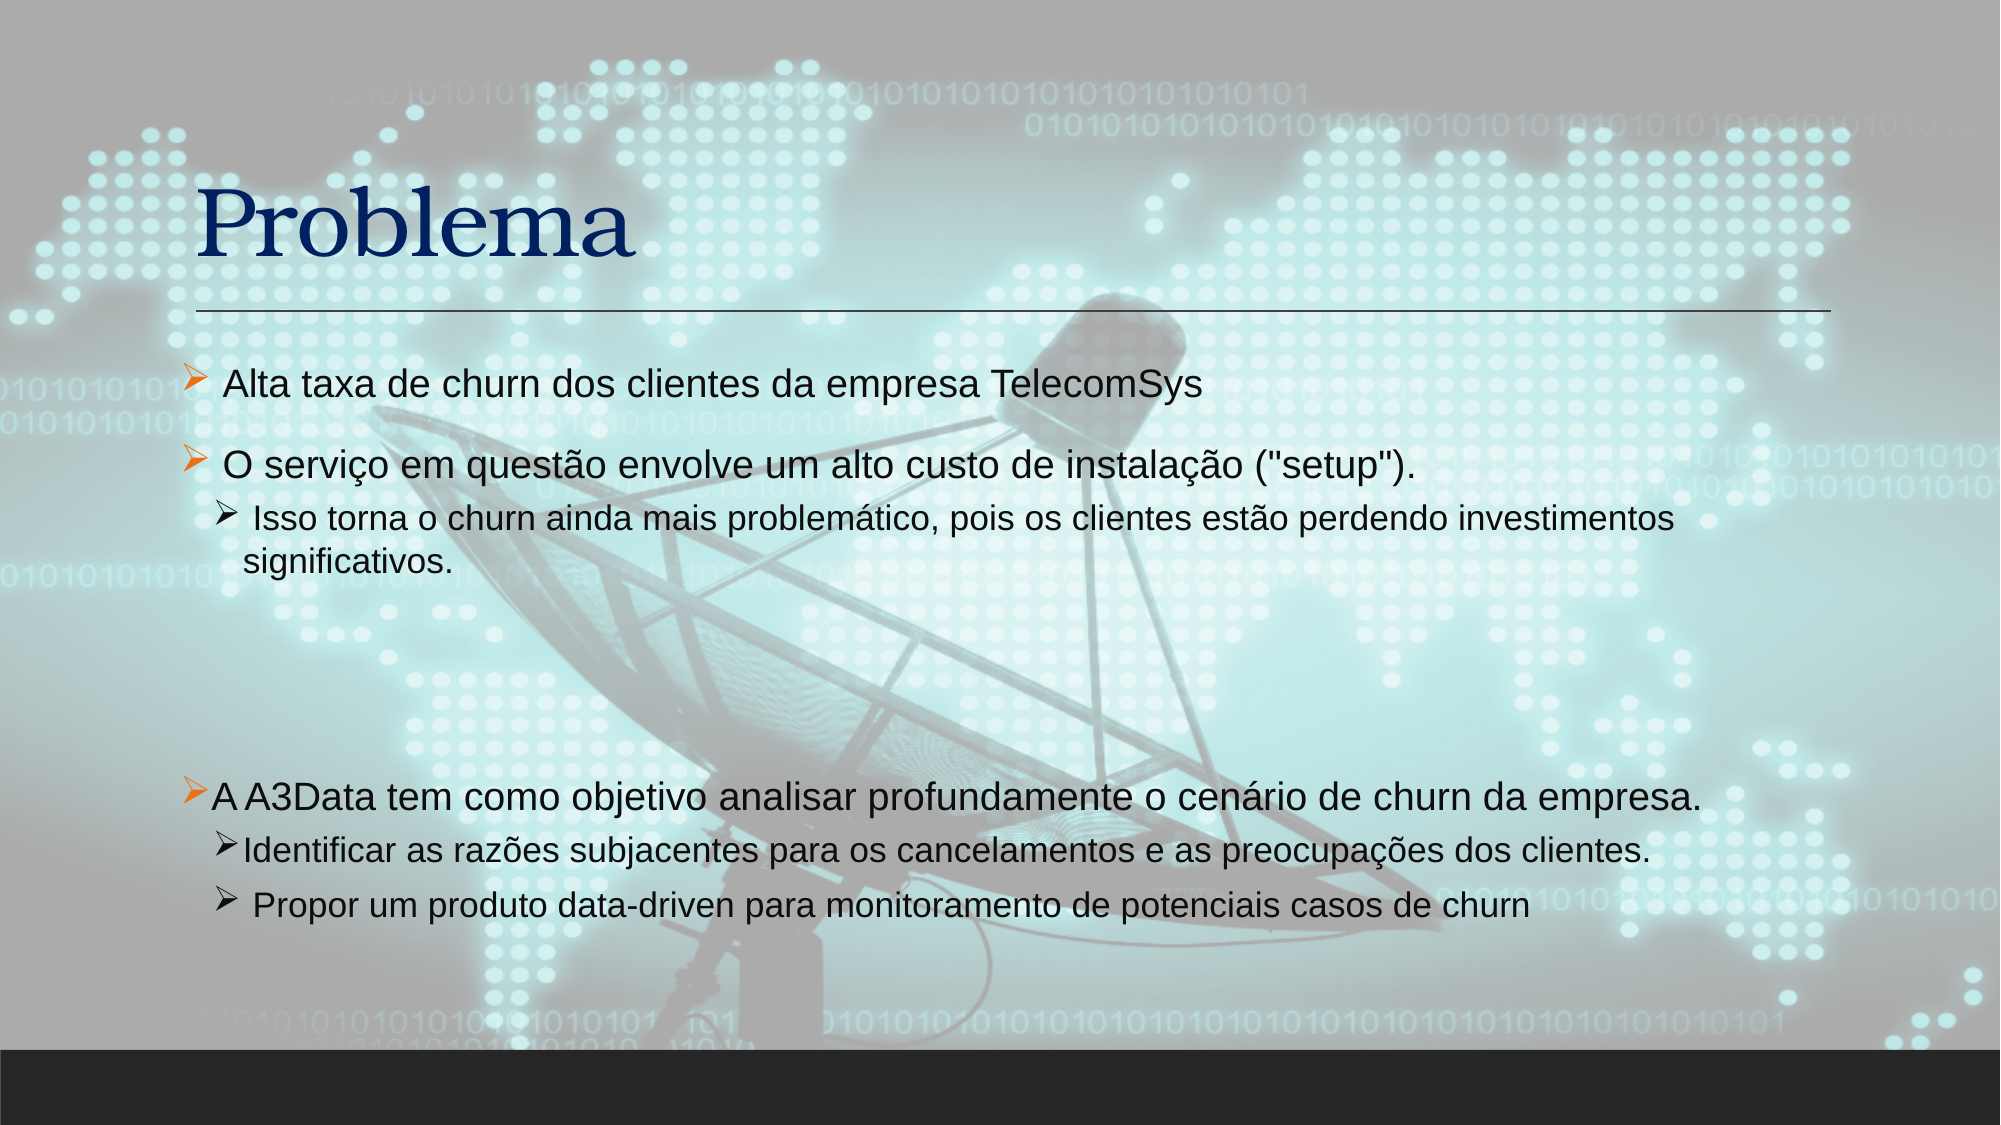

# Problema
 Alta taxa de churn dos clientes da empresa TelecomSys
 O serviço em questão envolve um alto custo de instalação ("setup").
 Isso torna o churn ainda mais problemático, pois os clientes estão perdendo investimentos significativos.

A A3Data tem como objetivo analisar profundamente o cenário de churn da empresa.
Identificar as razões subjacentes para os cancelamentos e as preocupações dos clientes.
 Propor um produto data-driven para monitoramento de potenciais casos de churn